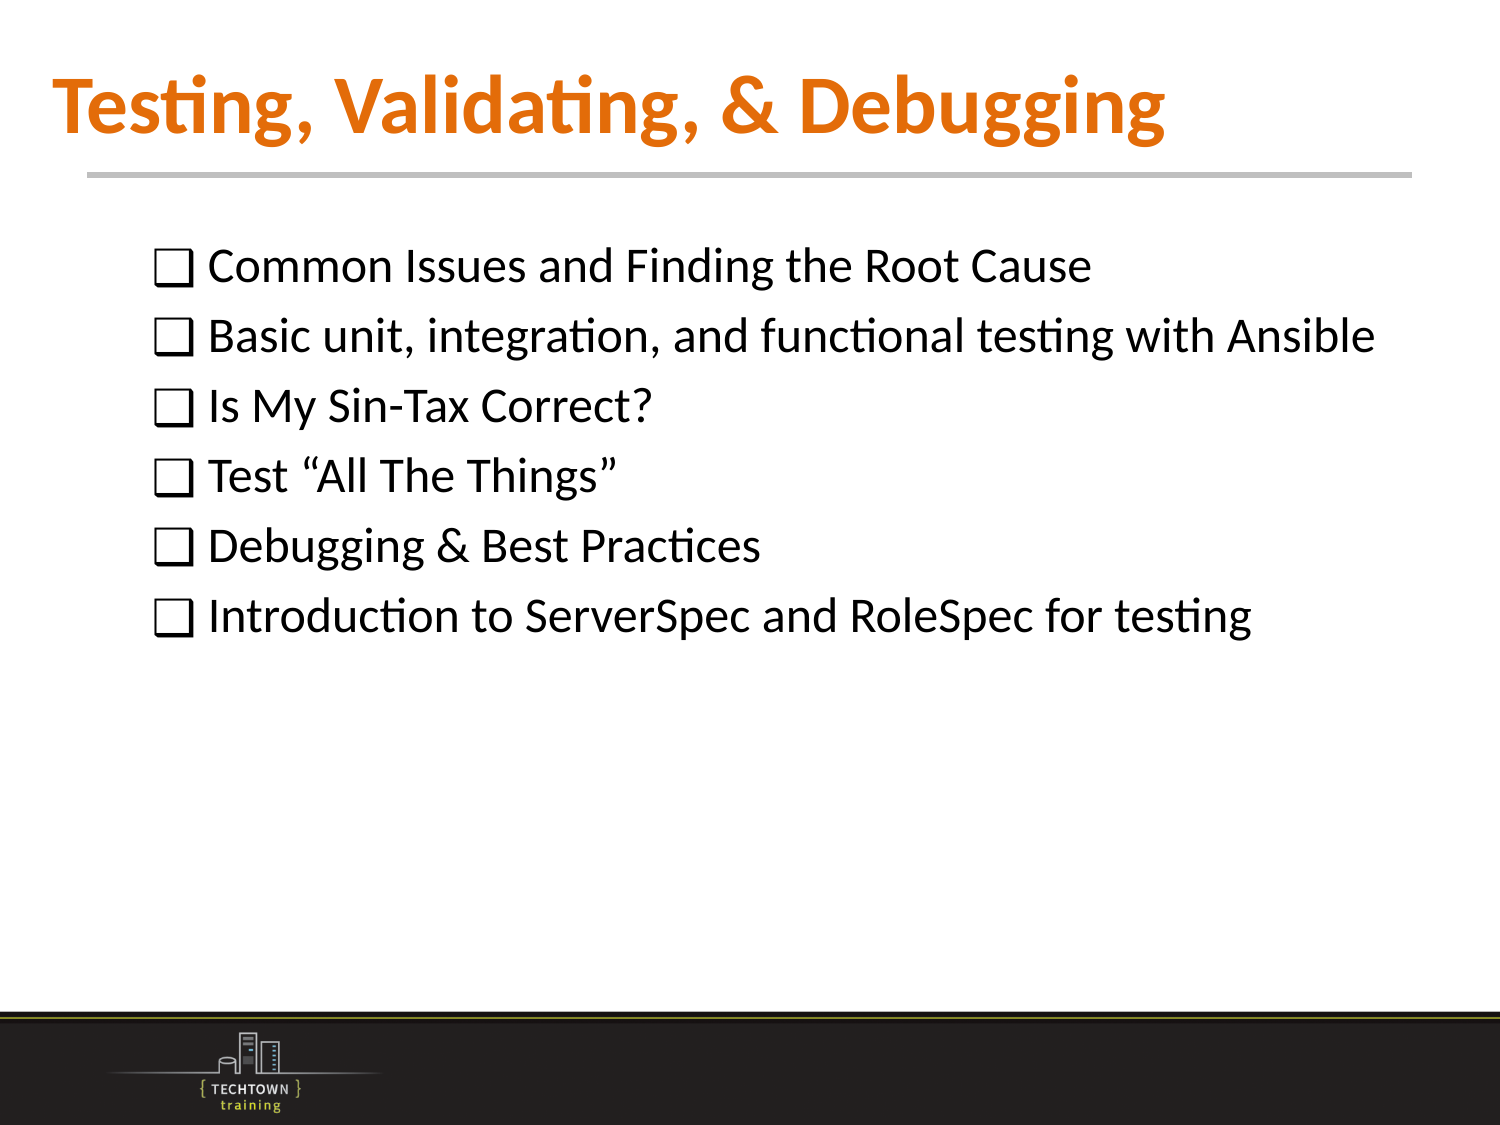

# Testing, Validating, & Debugging
Common Issues and Finding the Root Cause
Basic unit, integration, and functional testing with Ansible
Is My Sin-Tax Correct?
Test “All The Things”
Debugging & Best Practices
Introduction to ServerSpec and RoleSpec for testing